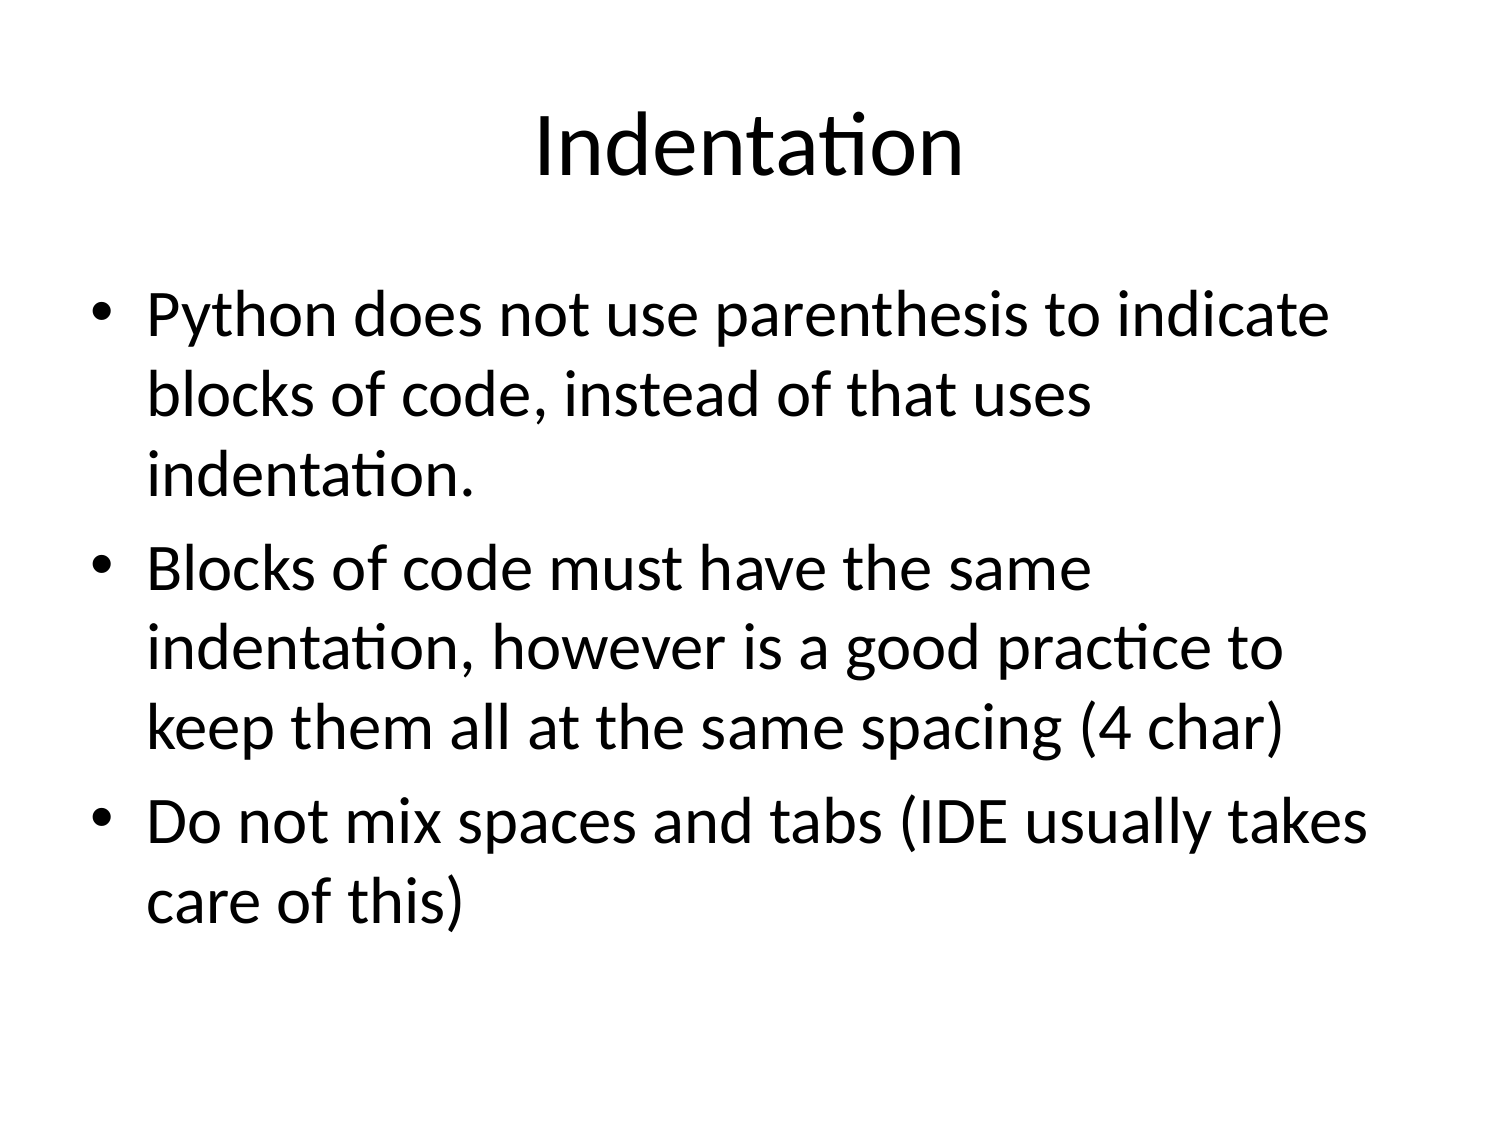

# Indentation
Python does not use parenthesis to indicate blocks of code, instead of that uses indentation.
Blocks of code must have the same indentation, however is a good practice to keep them all at the same spacing (4 char)
Do not mix spaces and tabs (IDE usually takes care of this)